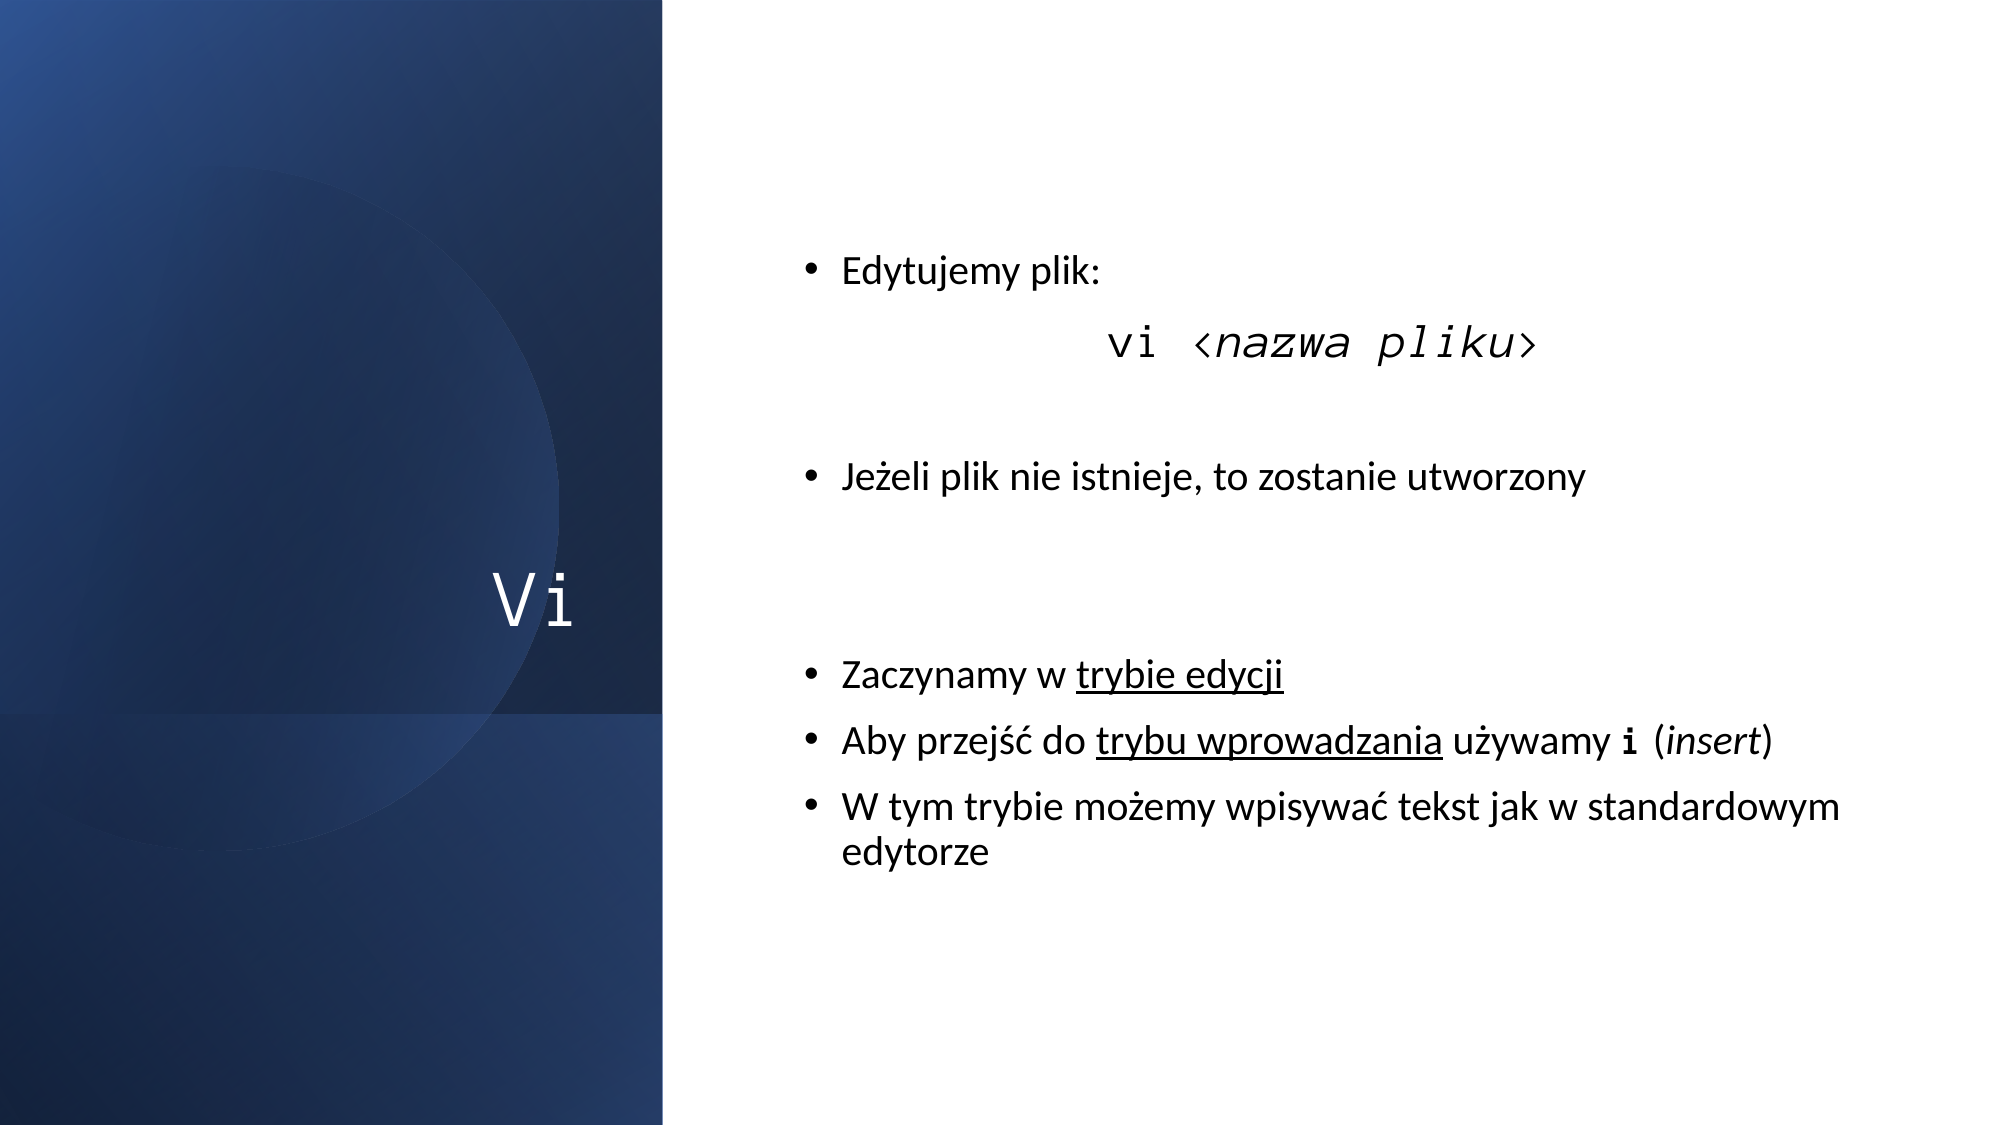

# Vi
Edytujemy plik:
vi <nazwa pliku>

Jeżeli plik nie istnieje, to zostanie utworzony

Zaczynamy w trybie edycji
Aby przejść do trybu wprowadzania używamy i (insert)
W tym trybie możemy wpisywać tekst jak w standardowym edytorze